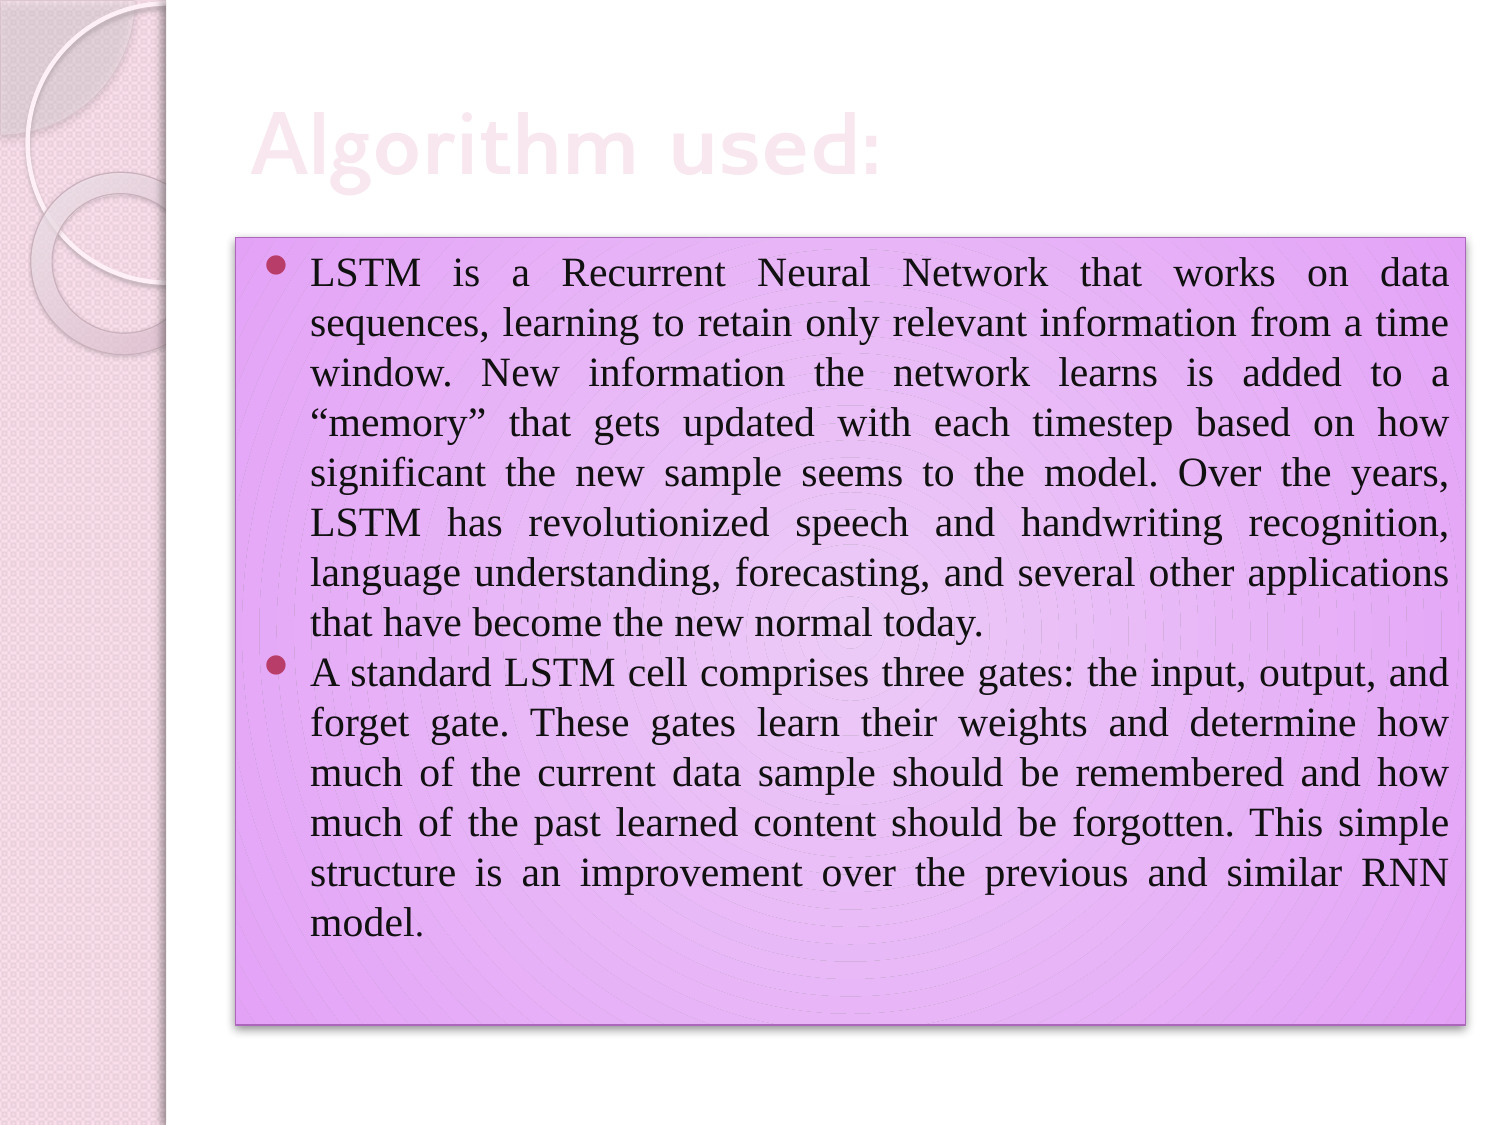

# Algorithm used:
LSTM is a Recurrent Neural Network that works on data sequences, learning to retain only relevant information from a time window. New information the network learns is added to a “memory” that gets updated with each timestep based on how significant the new sample seems to the model. Over the years, LSTM has revolutionized speech and handwriting recognition, language understanding, forecasting, and several other applications that have become the new normal today.
A standard LSTM cell comprises three gates: the input, output, and forget gate. These gates learn their weights and determine how much of the current data sample should be remembered and how much of the past learned content should be forgotten. This simple structure is an improvement over the previous and similar RNN model.